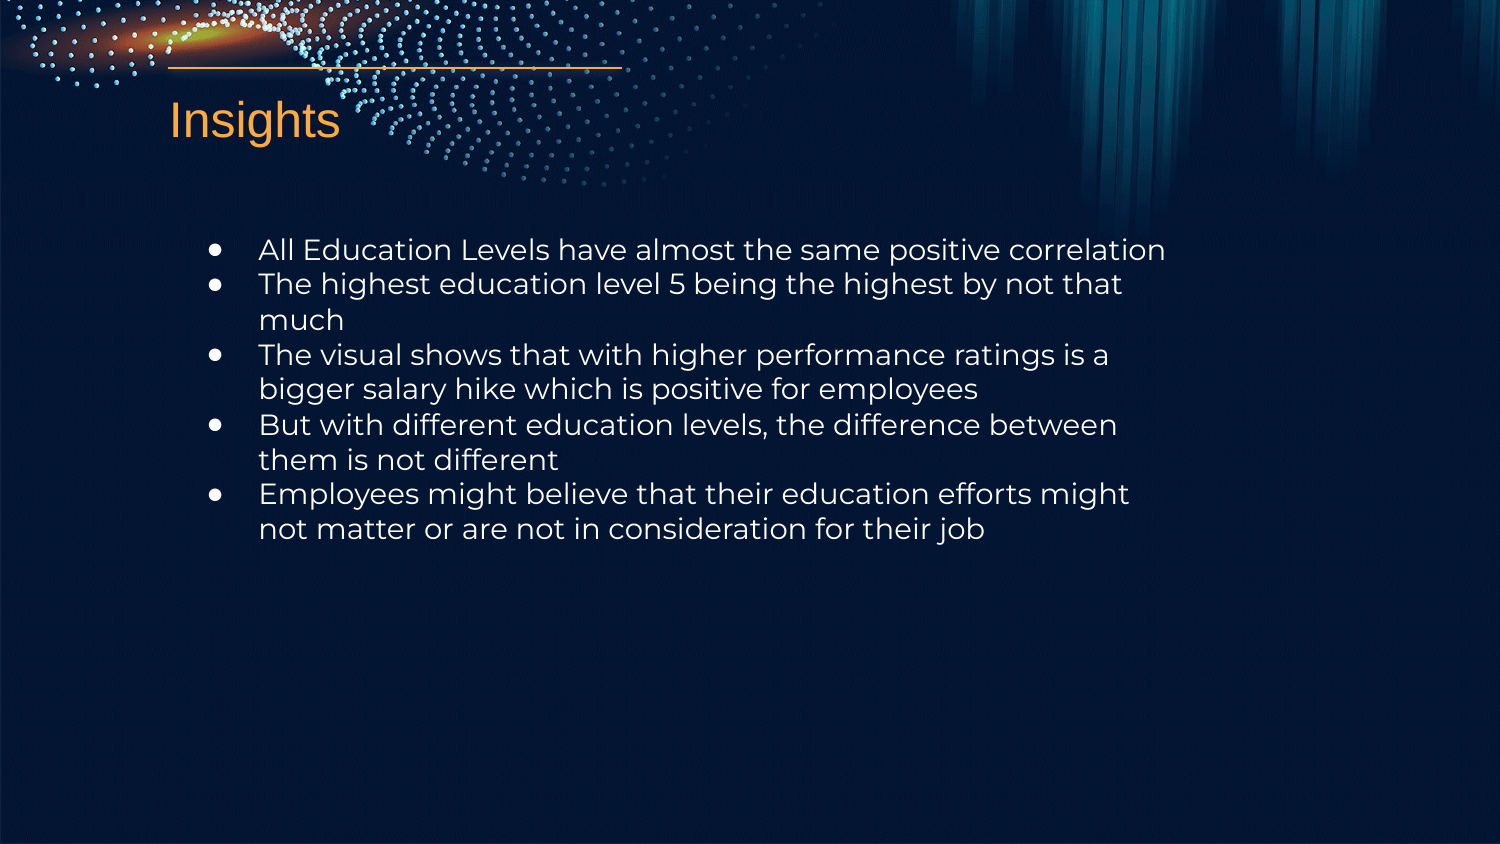

# Insights
All Education Levels have almost the same positive correlation
The highest education level 5 being the highest by not that much
The visual shows that with higher performance ratings is a bigger salary hike which is positive for employees
But with different education levels, the difference between them is not different
Employees might believe that their education efforts might not matter or are not in consideration for their job